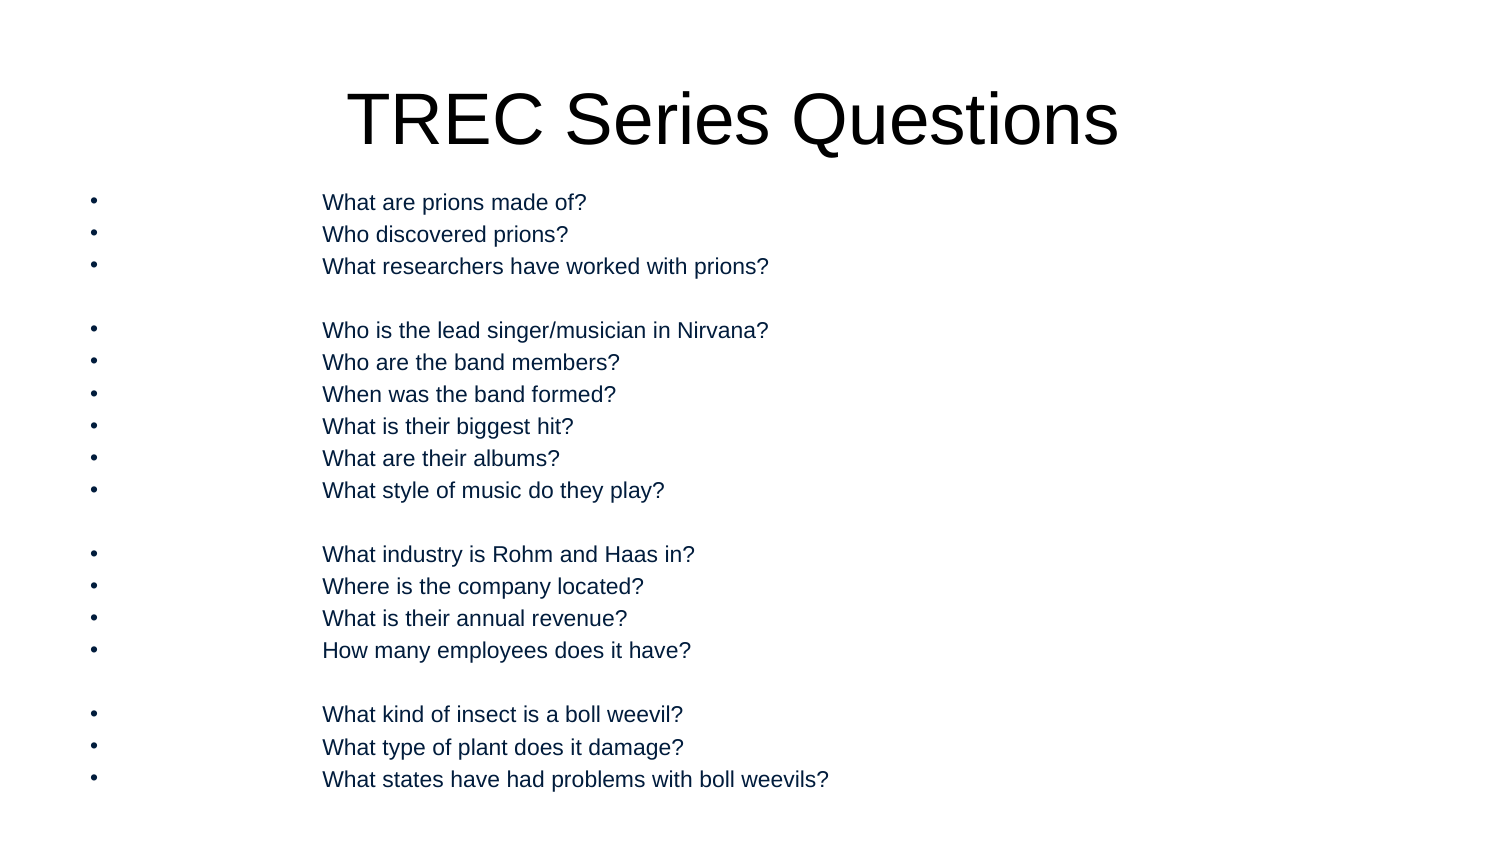

# TREC Series Questions
	    What are prions made of?
	    Who discovered prions?
	    What researchers have worked with prions?

	    Who is the lead singer/musician in Nirvana?
	    Who are the band members?
	    When was the band formed?
	    What is their biggest hit?
	    What are their albums?
	    What style of music do they play?

	    What industry is Rohm and Haas in?
	    Where is the company located?
	    What is their annual revenue?
	    How many employees does it have?

	    What kind of insect is a boll weevil?
	    What type of plant does it damage?
	    What states have had problems with boll weevils?